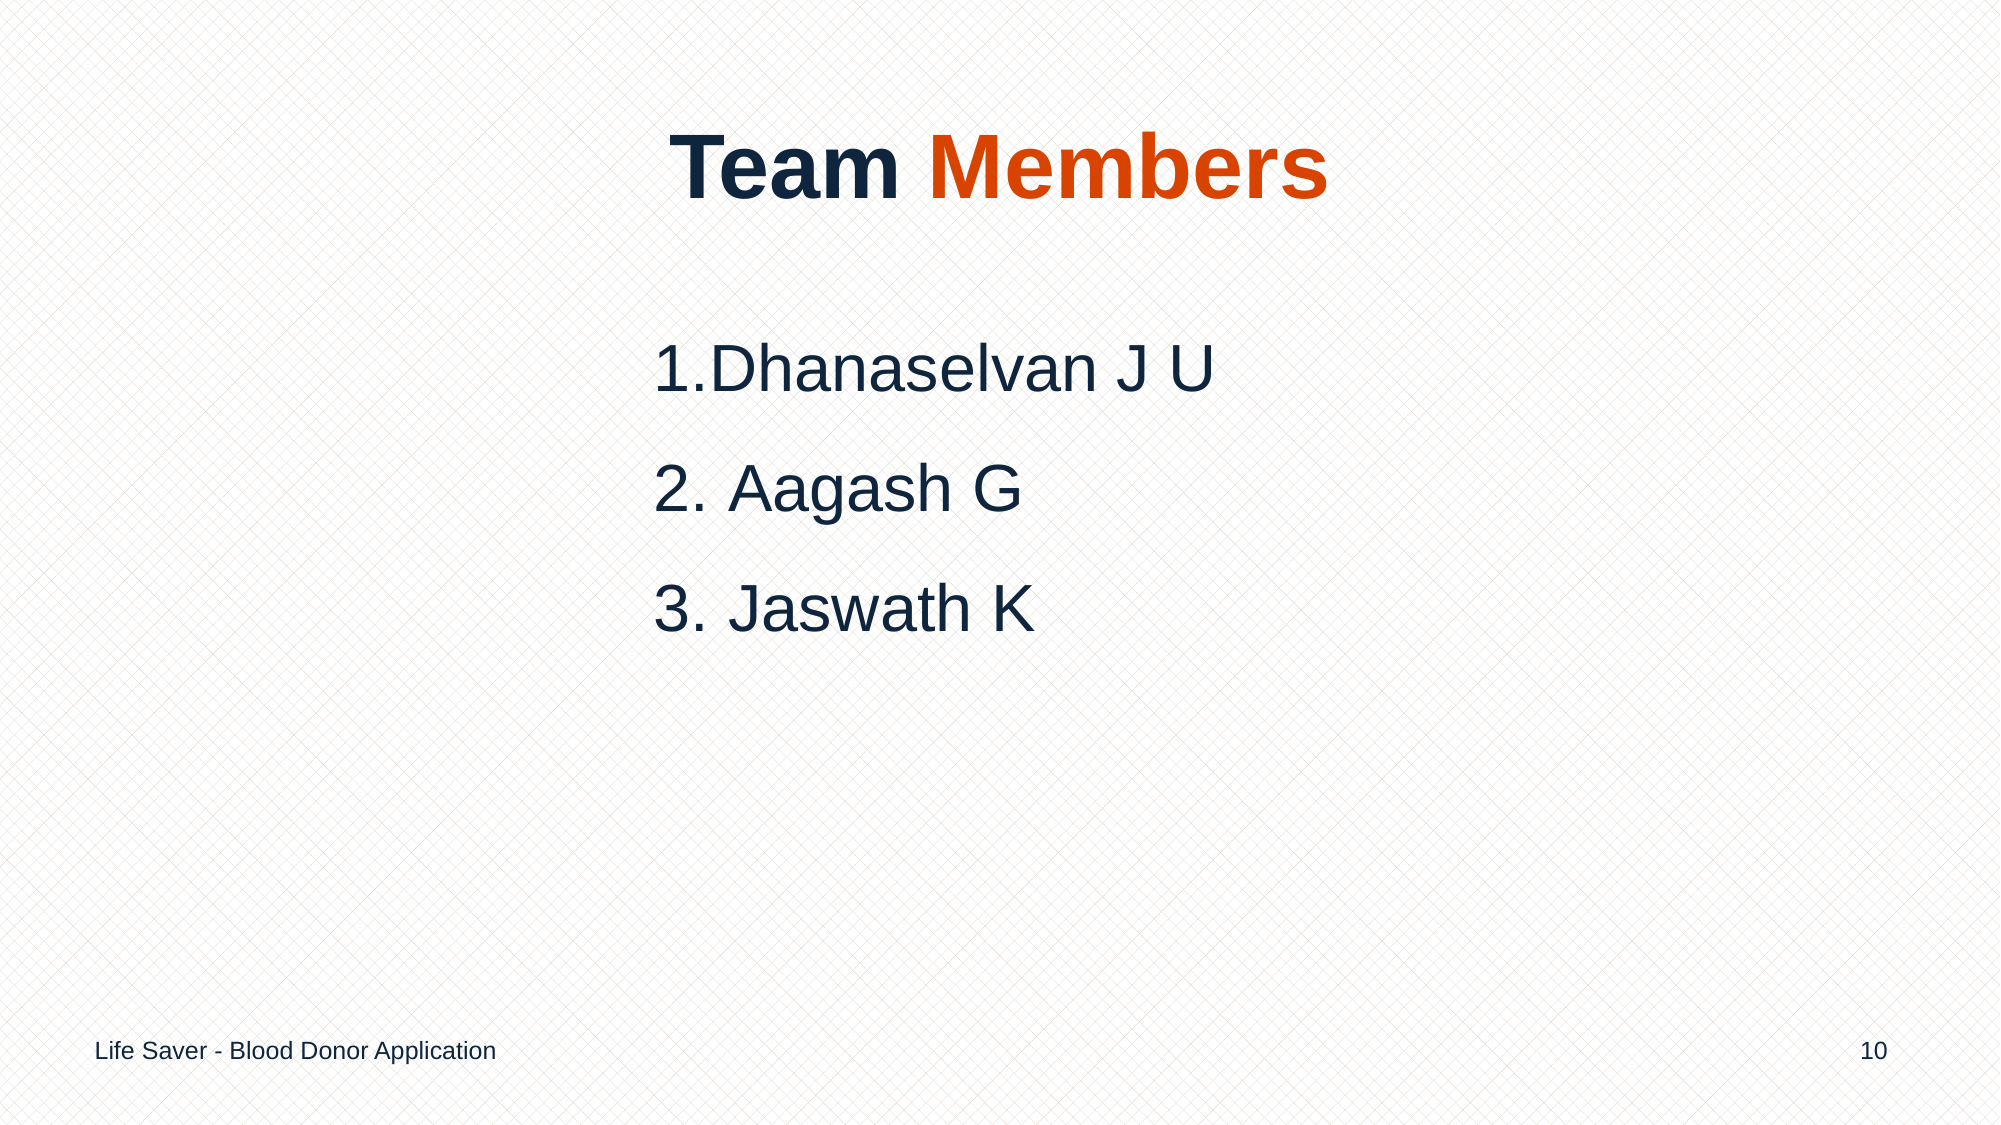

# Team Members
Dhanaselvan J U
 Aagash G
 Jaswath K

Life Saver - Blood Donor Application
10